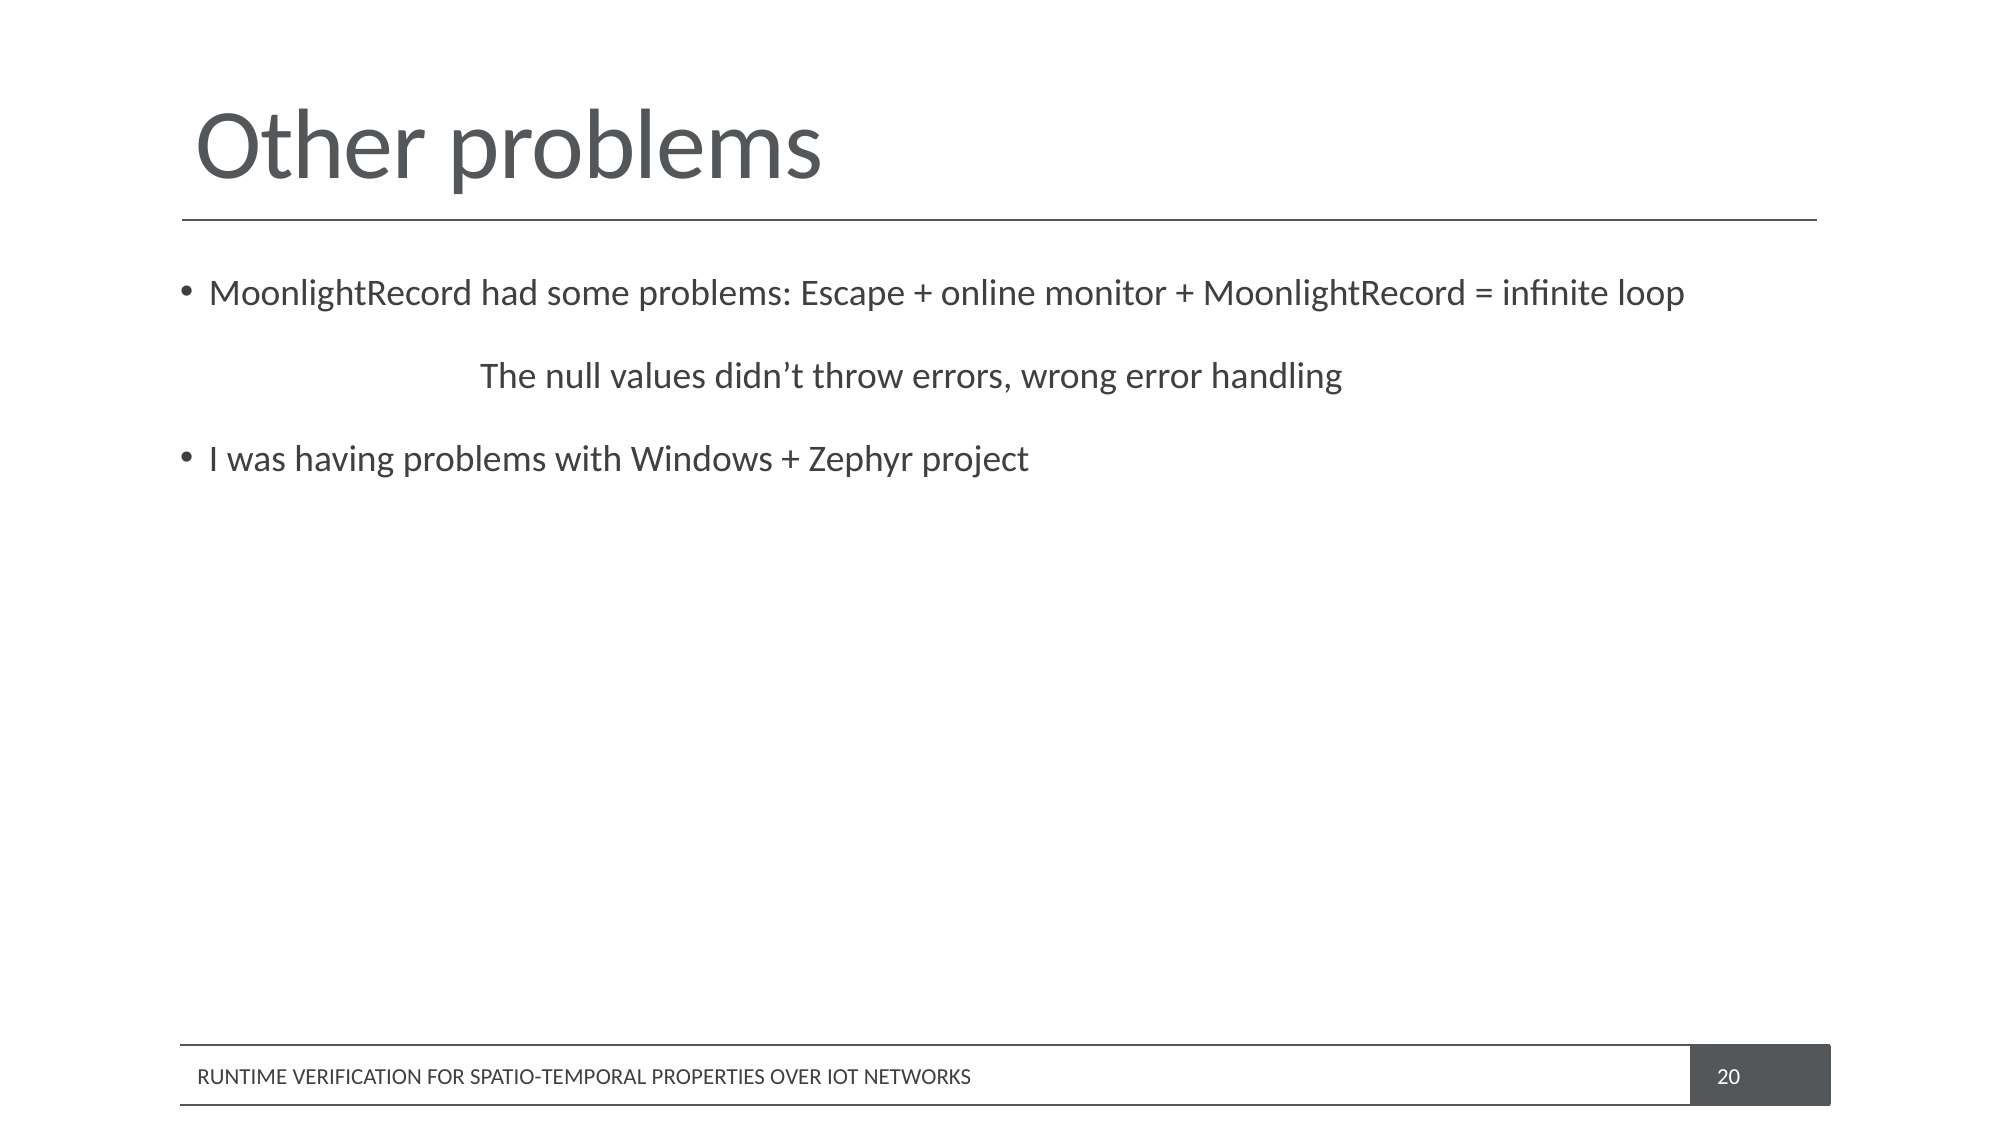

# Other problems
MoonlightRecord had some problems: Escape + online monitor + MoonlightRecord = infinite loop
		The null values didn’t throw errors, wrong error handling
I was having problems with Windows + Zephyr project
RUNTIME VERIFICATION FOR SPATIO-TEMPORAL PROPERTIES OVER IOT NETWORKS
20